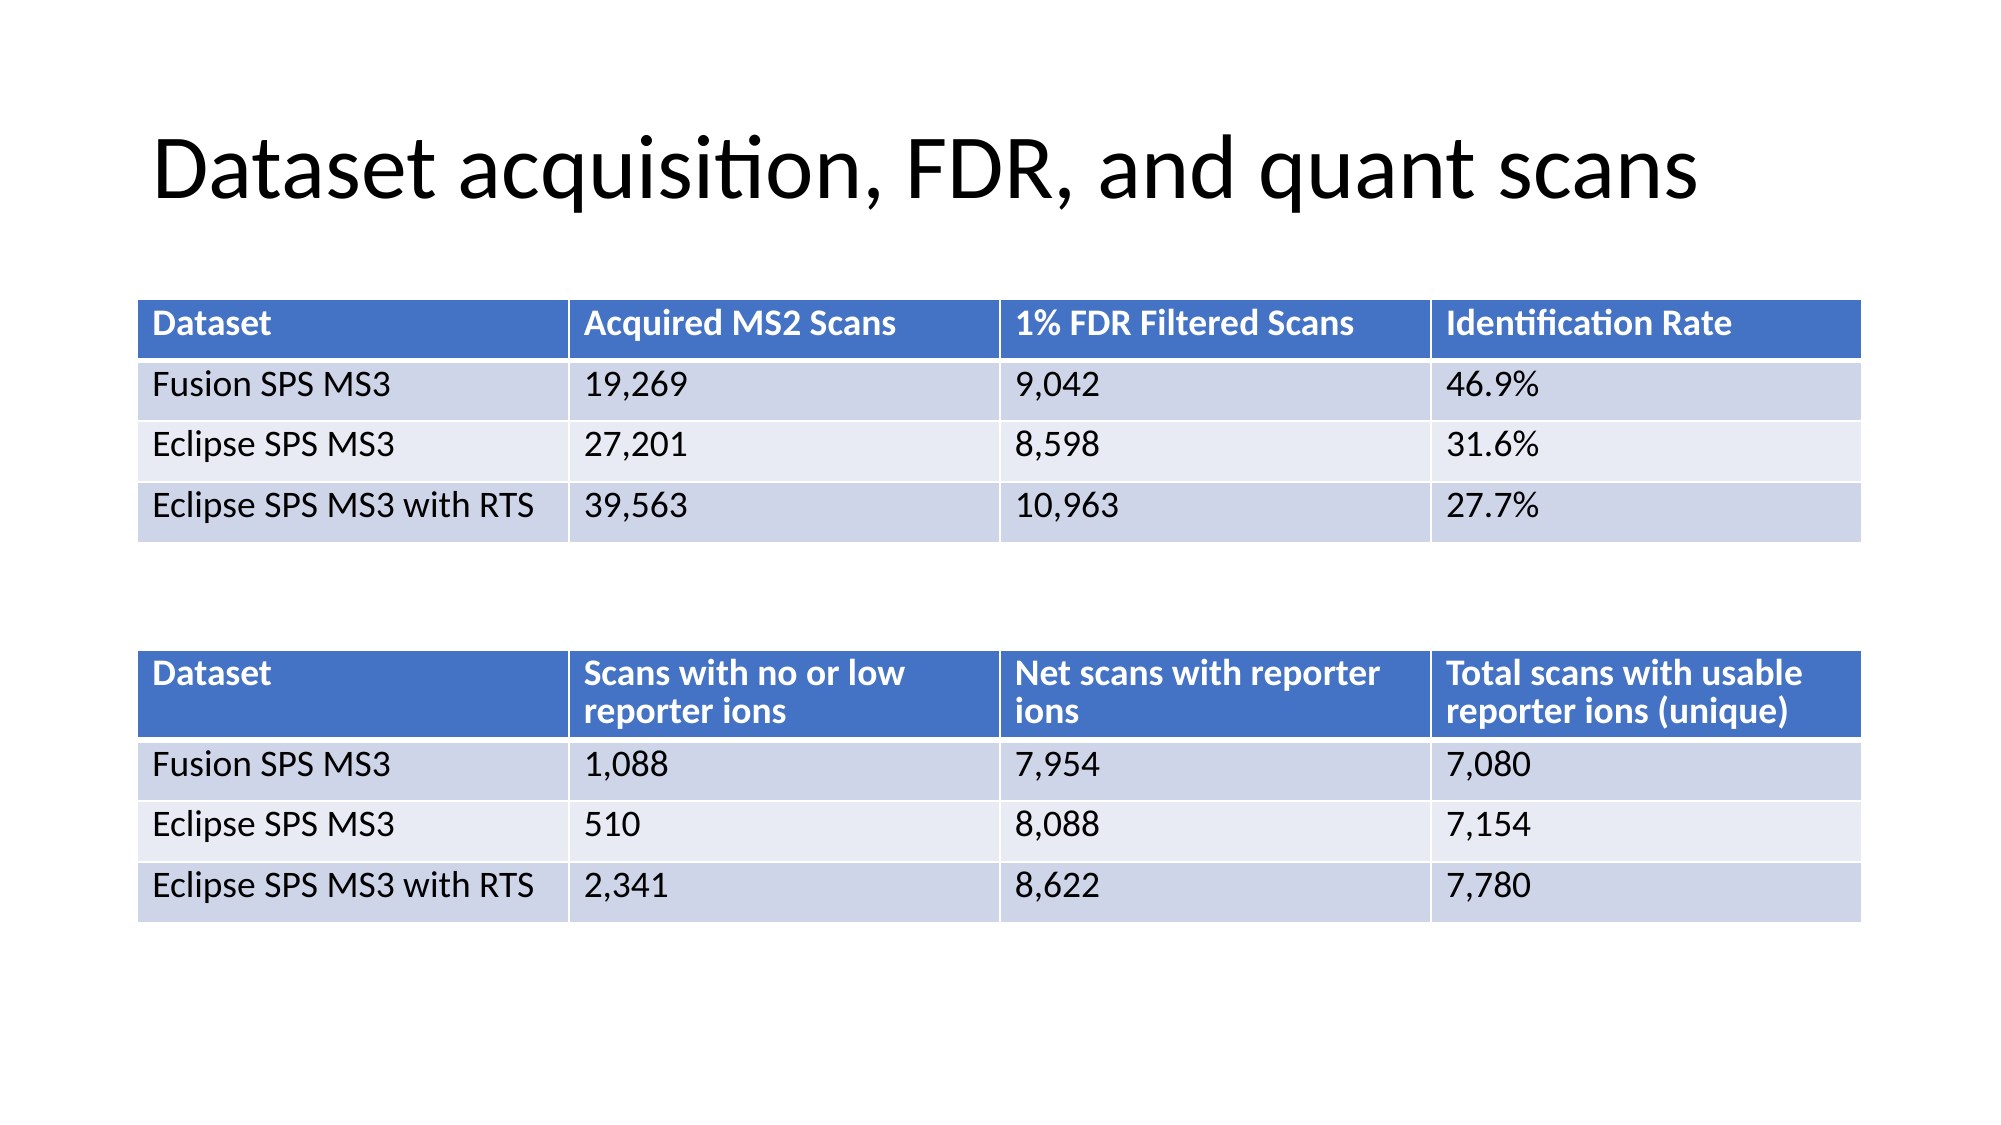

# Dataset acquisition, FDR, and quant scans
| Dataset | Acquired MS2 Scans | 1% FDR Filtered Scans | Identification Rate |
| --- | --- | --- | --- |
| Fusion SPS MS3 | 19,269 | 9,042 | 46.9% |
| Eclipse SPS MS3 | 27,201 | 8,598 | 31.6% |
| Eclipse SPS MS3 with RTS | 39,563 | 10,963 | 27.7% |
| Dataset | Scans with no or low reporter ions | Net scans with reporter ions | Total scans with usable reporter ions (unique) |
| --- | --- | --- | --- |
| Fusion SPS MS3 | 1,088 | 7,954 | 7,080 |
| Eclipse SPS MS3 | 510 | 8,088 | 7,154 |
| Eclipse SPS MS3 with RTS | 2,341 | 8,622 | 7,780 |